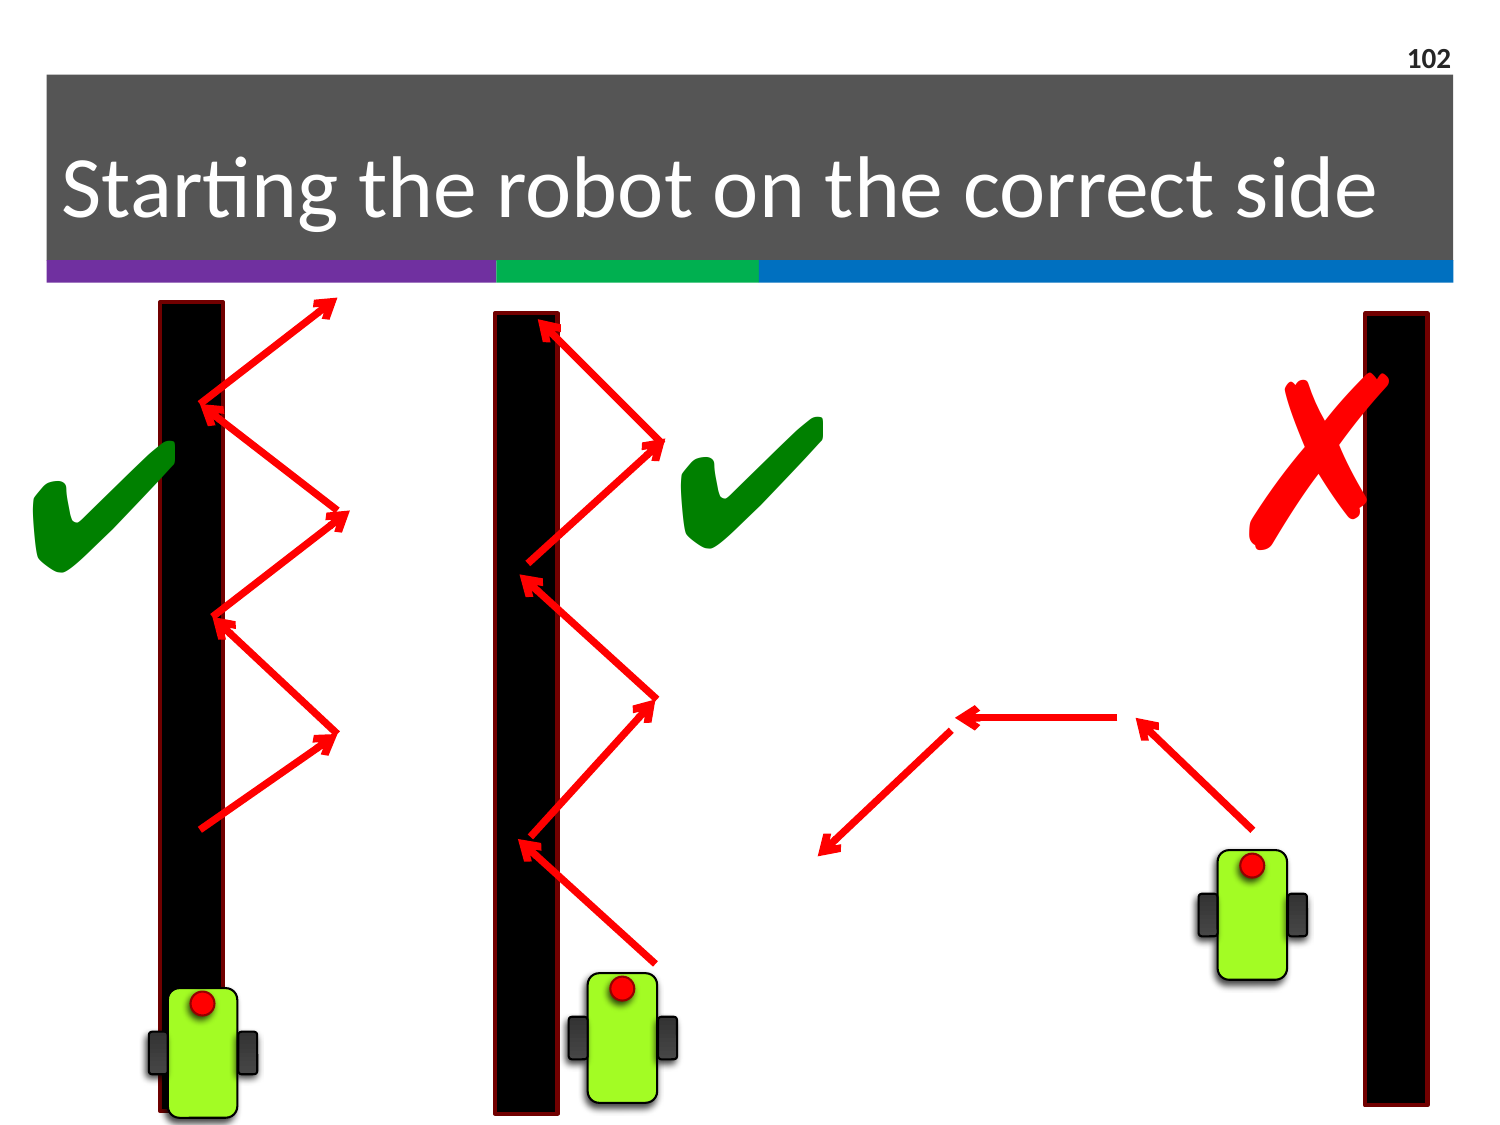

102
# Starting the robot on the correct side

✗

✔
✔